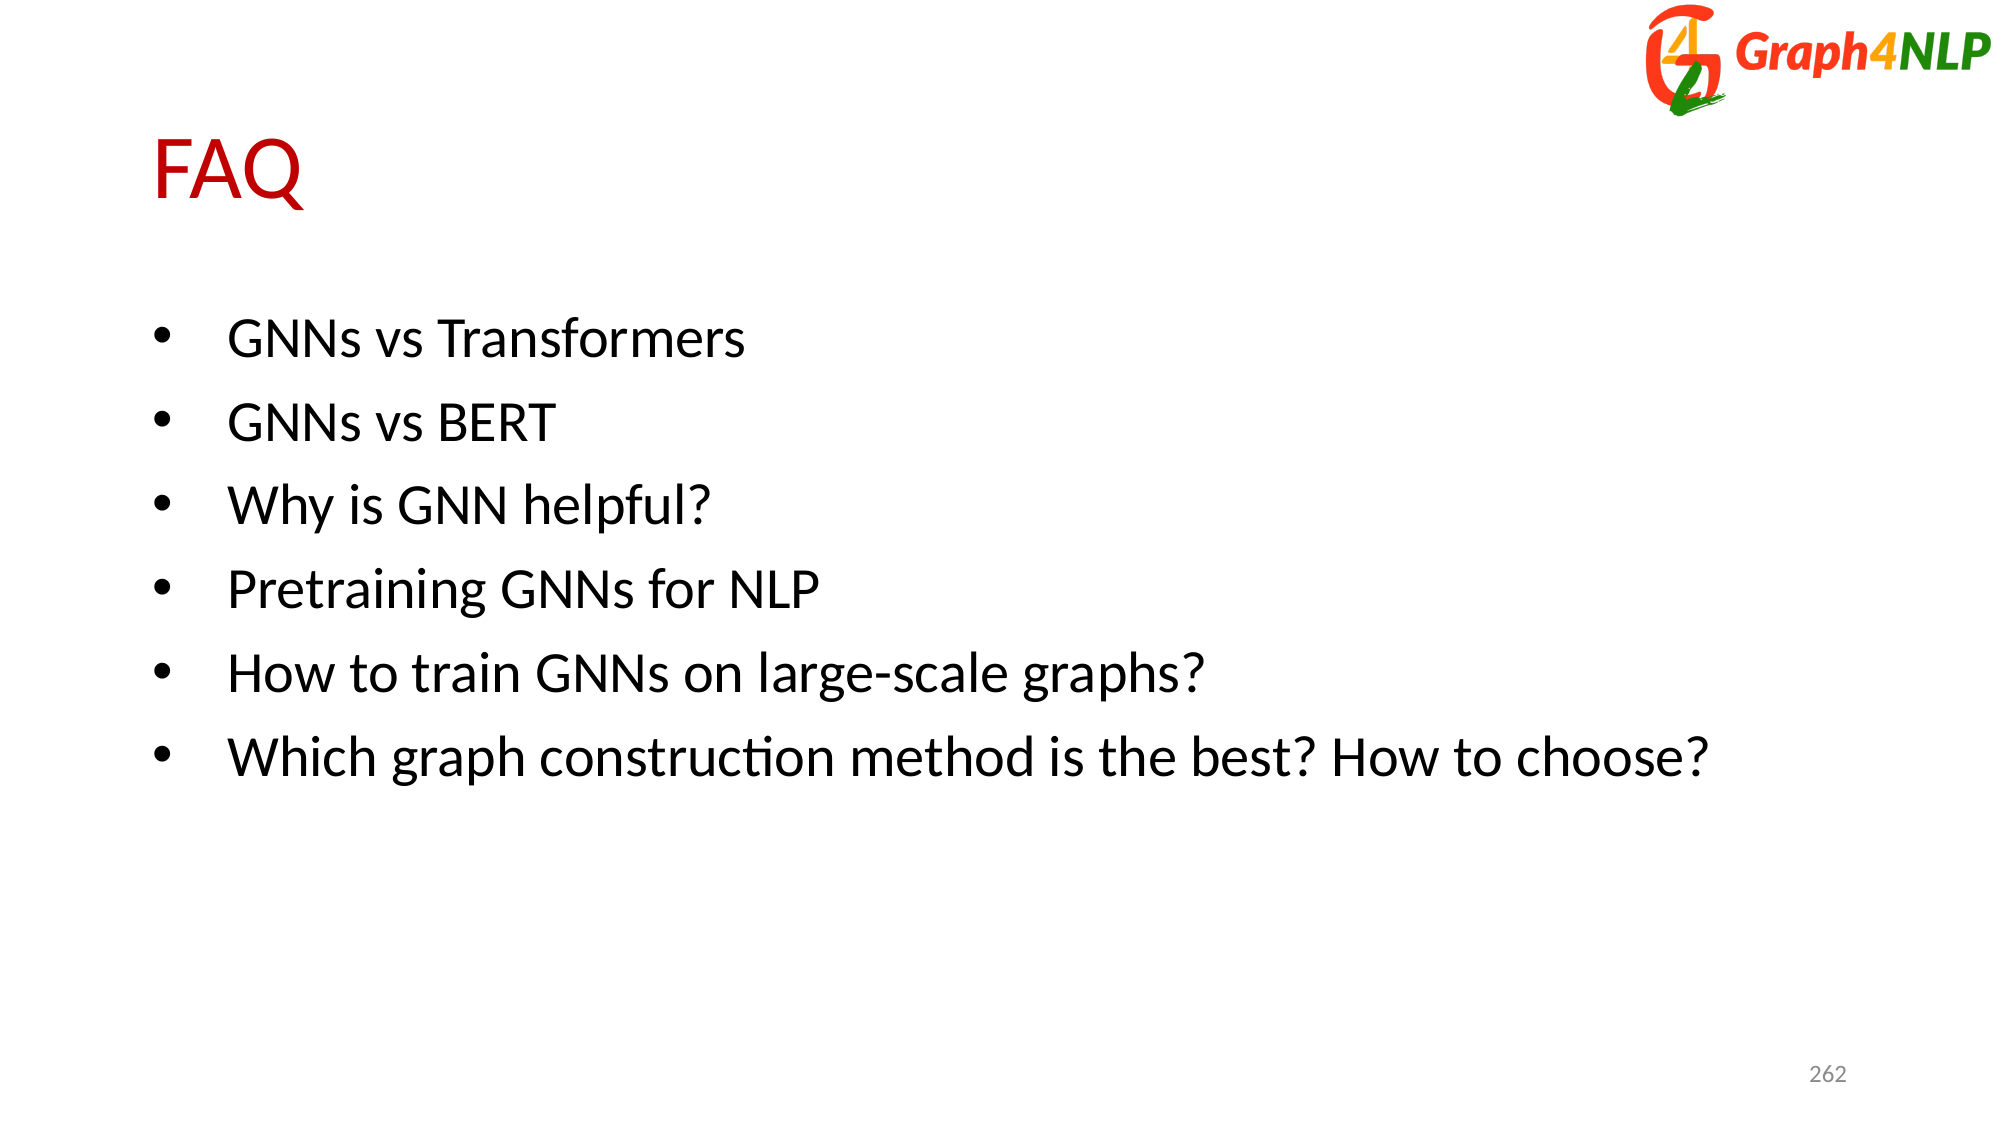

# FAQ
GNNs vs Transformers
GNNs vs BERT
Why is GNN helpful?
Pretraining GNNs for NLP
How to train GNNs on large-scale graphs?
Which graph construction method is the best? How to choose?
262